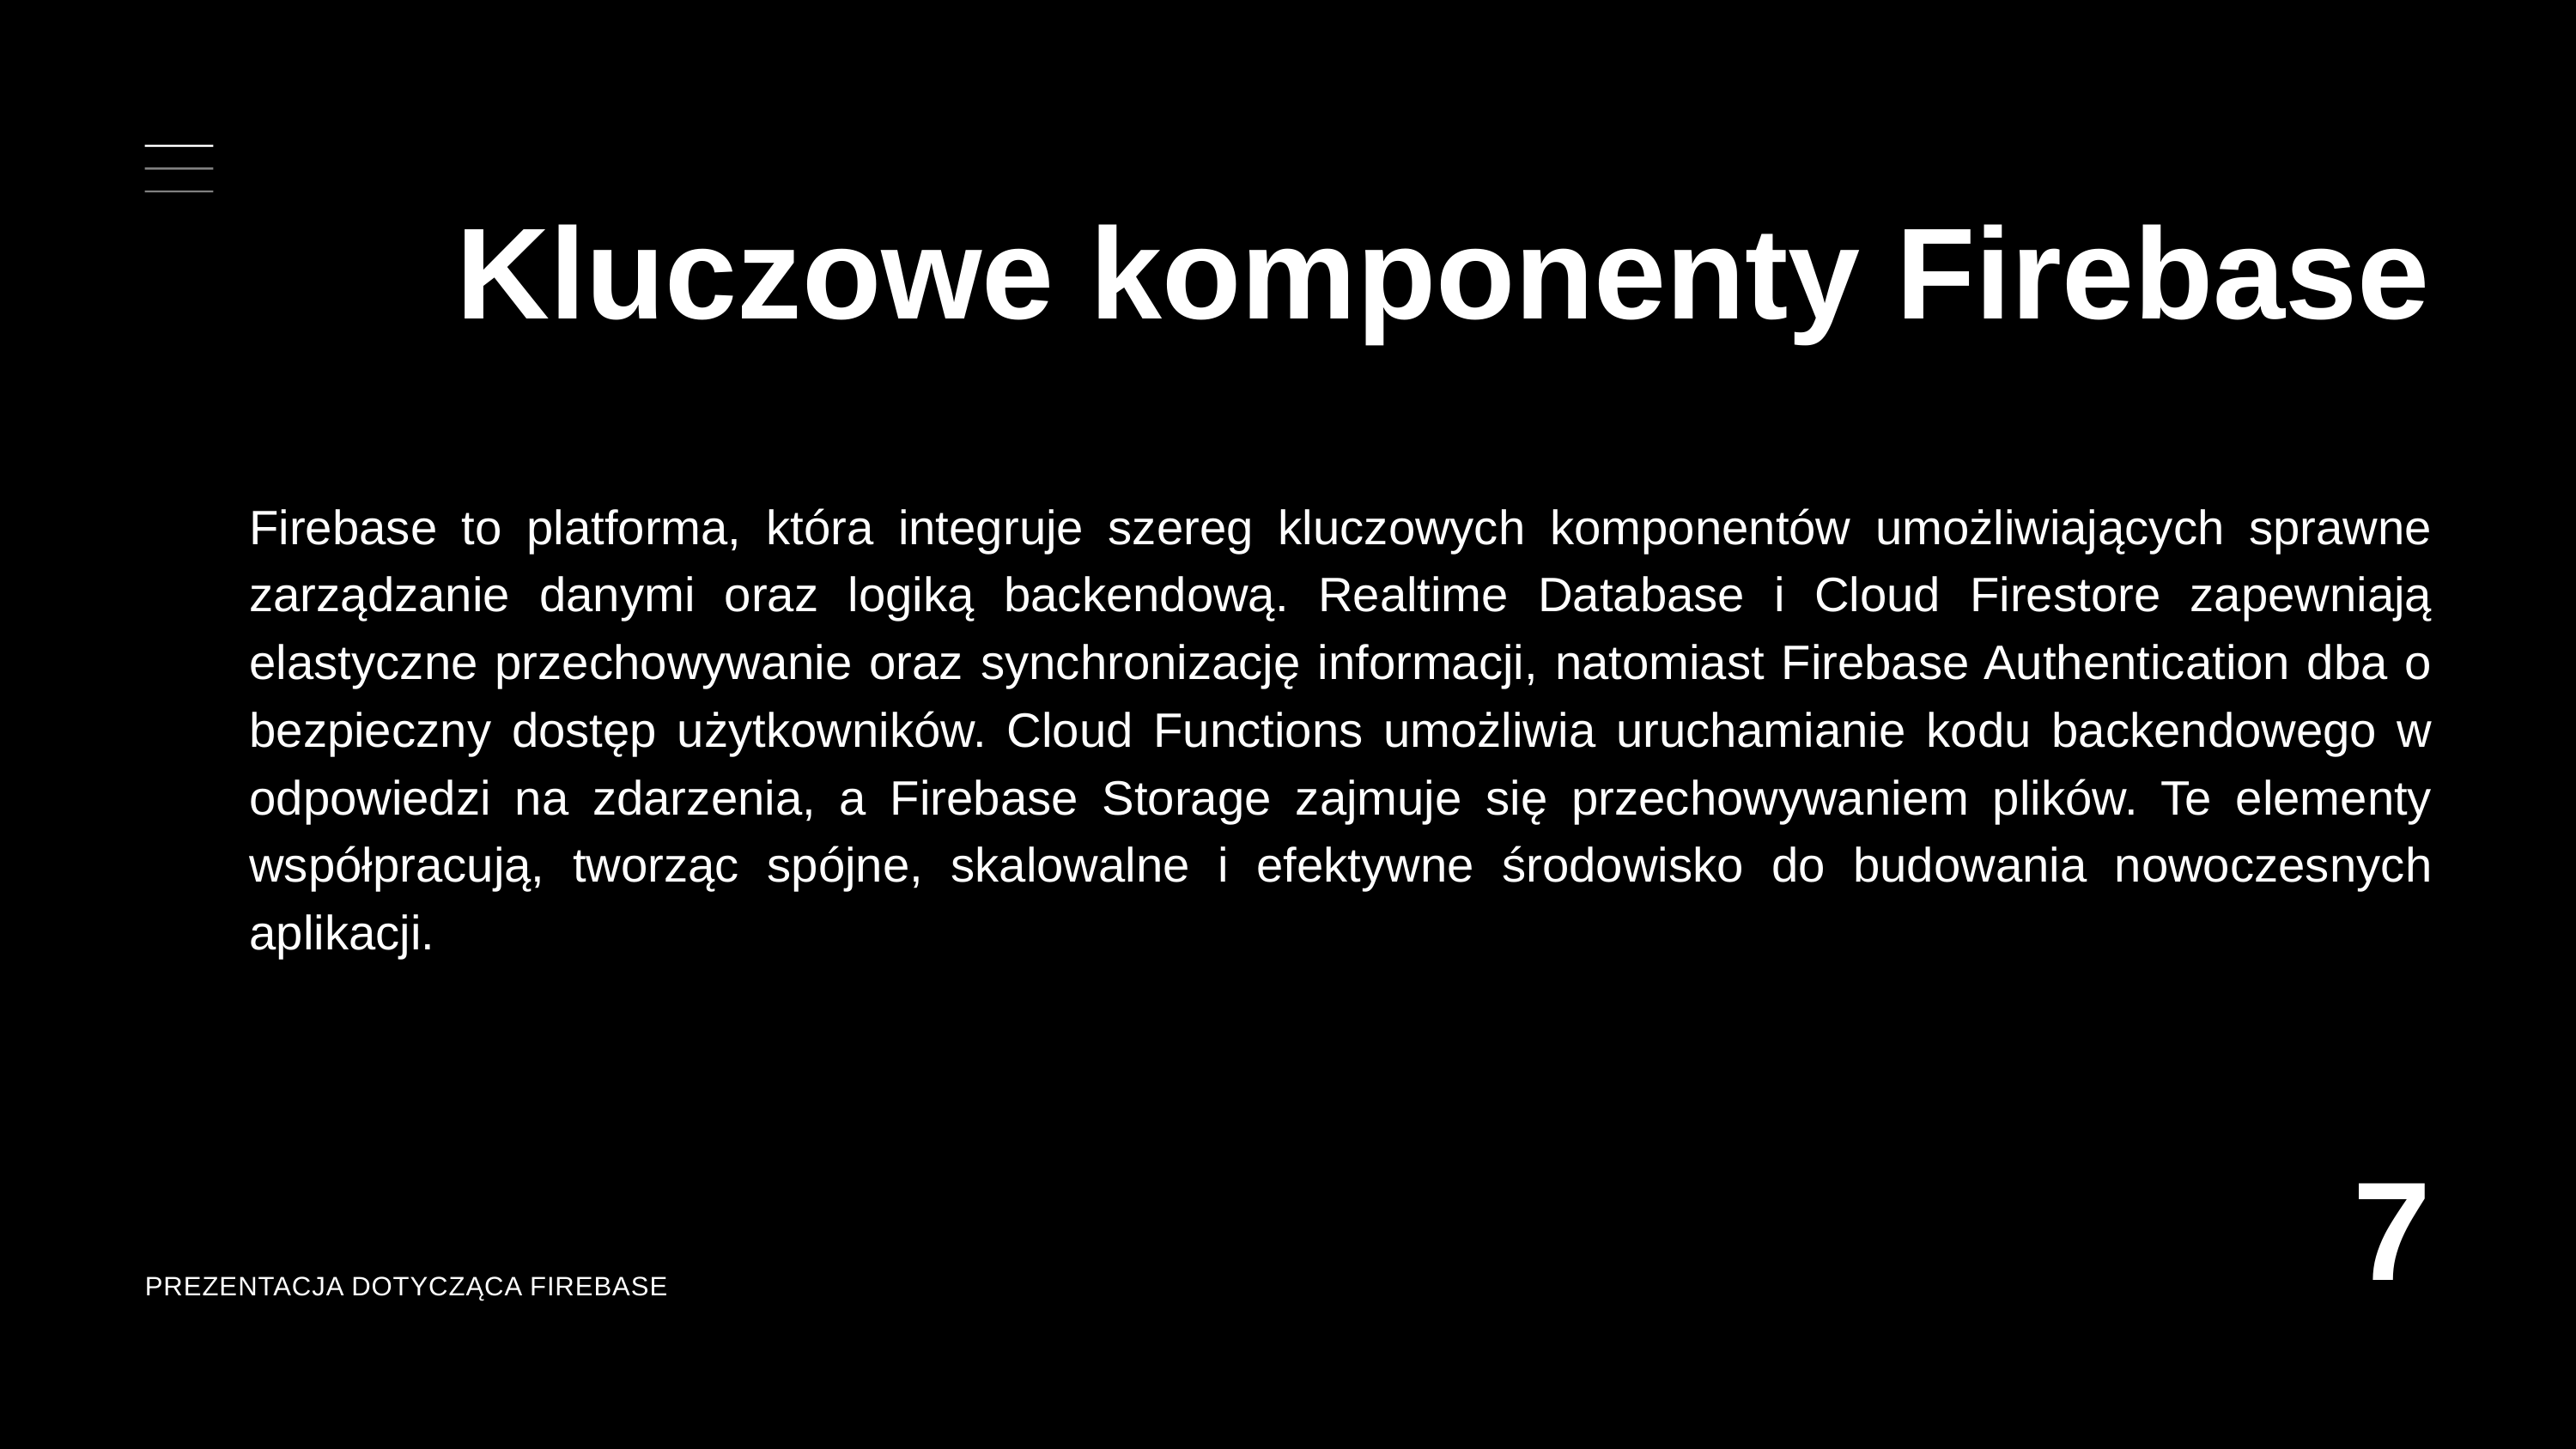

Kluczowe komponenty Firebase
Firebase to platforma, która integruje szereg kluczowych komponentów umożliwiających sprawne zarządzanie danymi oraz logiką backendową. Realtime Database i Cloud Firestore zapewniają elastyczne przechowywanie oraz synchronizację informacji, natomiast Firebase Authentication dba o bezpieczny dostęp użytkowników. Cloud Functions umożliwia uruchamianie kodu backendowego w odpowiedzi na zdarzenia, a Firebase Storage zajmuje się przechowywaniem plików. Te elementy współpracują, tworząc spójne, skalowalne i efektywne środowisko do budowania nowoczesnych aplikacji.
7
PREZENTACJA DOTYCZĄCA FIREBASE